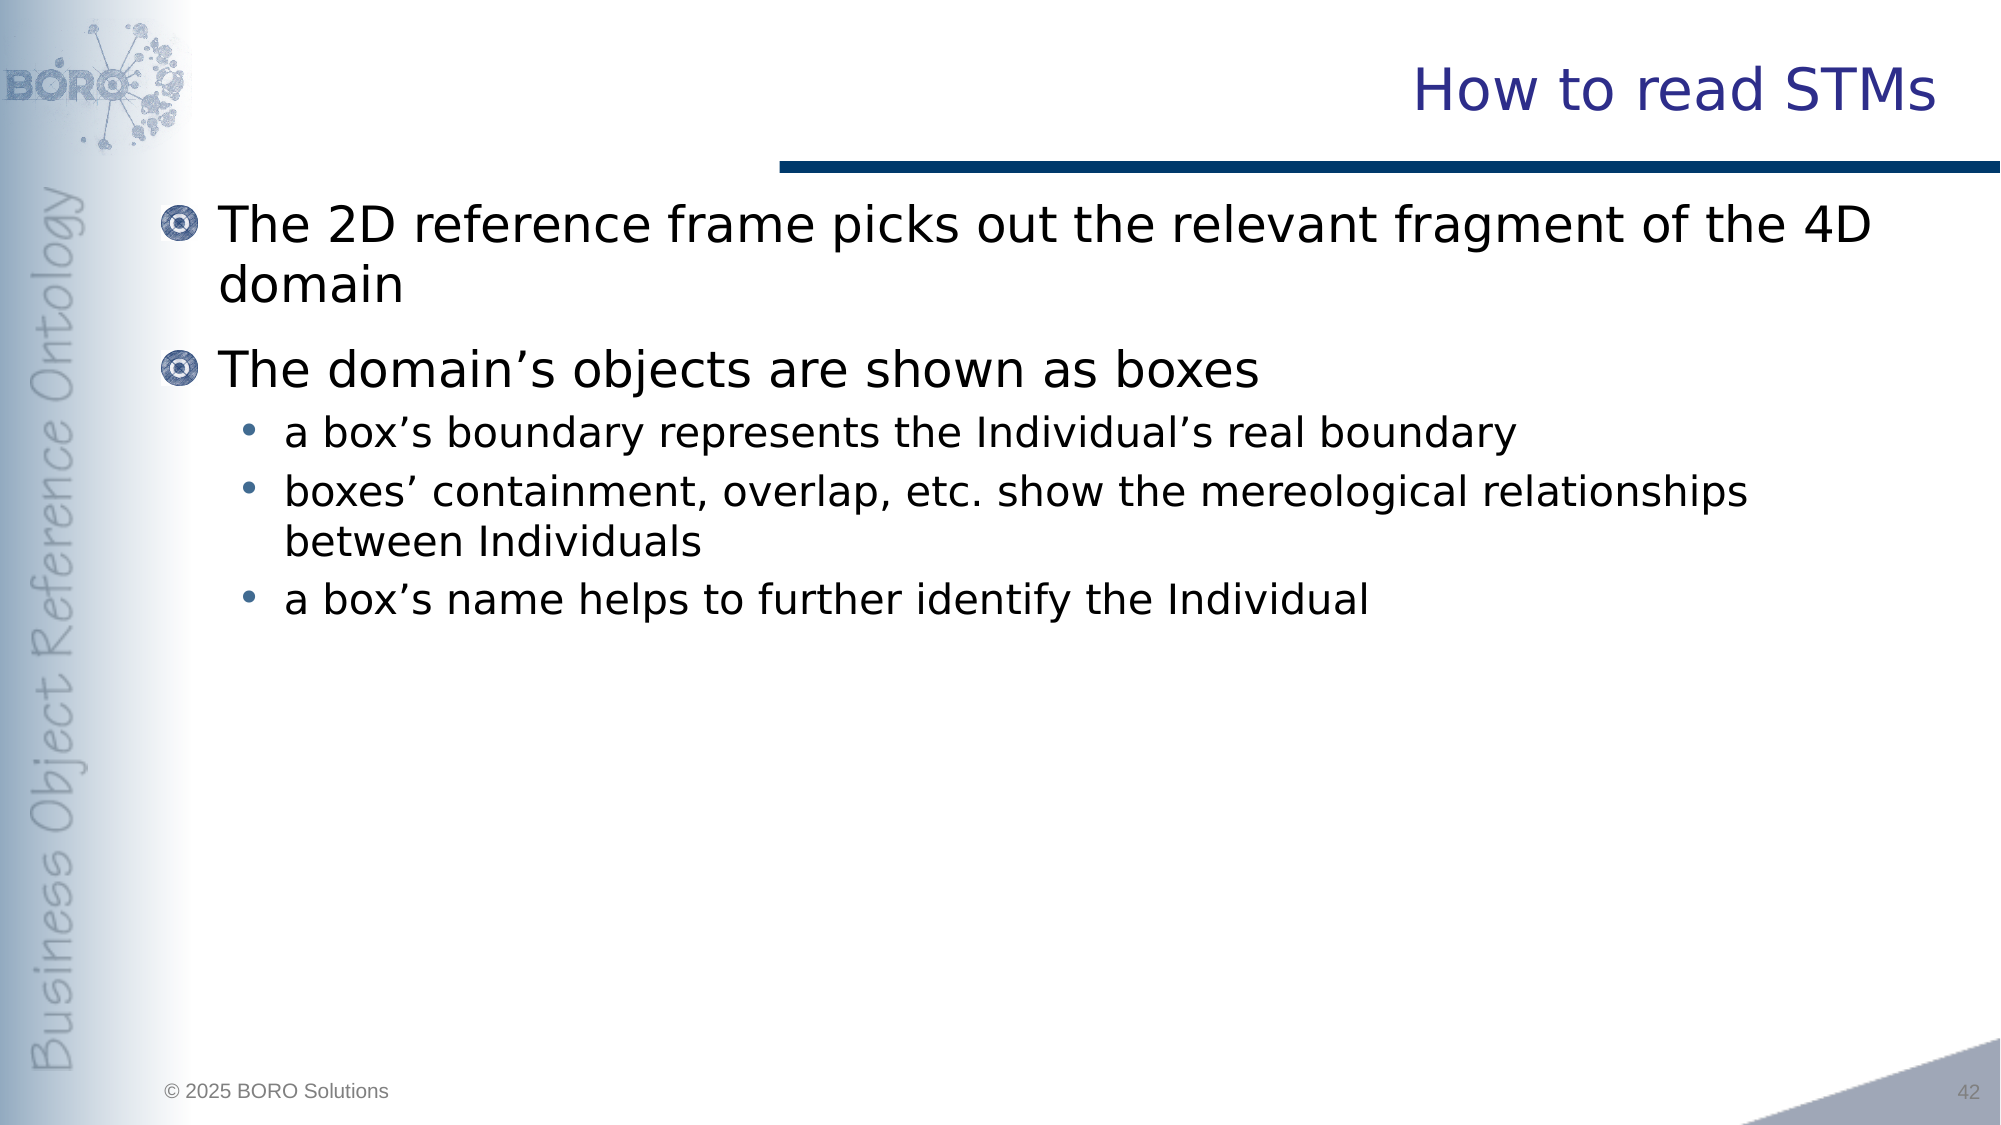

# How to read STMs
The 2D reference frame picks out the relevant fragment of the 4D domain
The domain’s objects are shown as boxes
a box’s boundary represents the Individual’s real boundary
boxes’ containment, overlap, etc. show the mereological relationships between Individuals
a box’s name helps to further identify the Individual

42